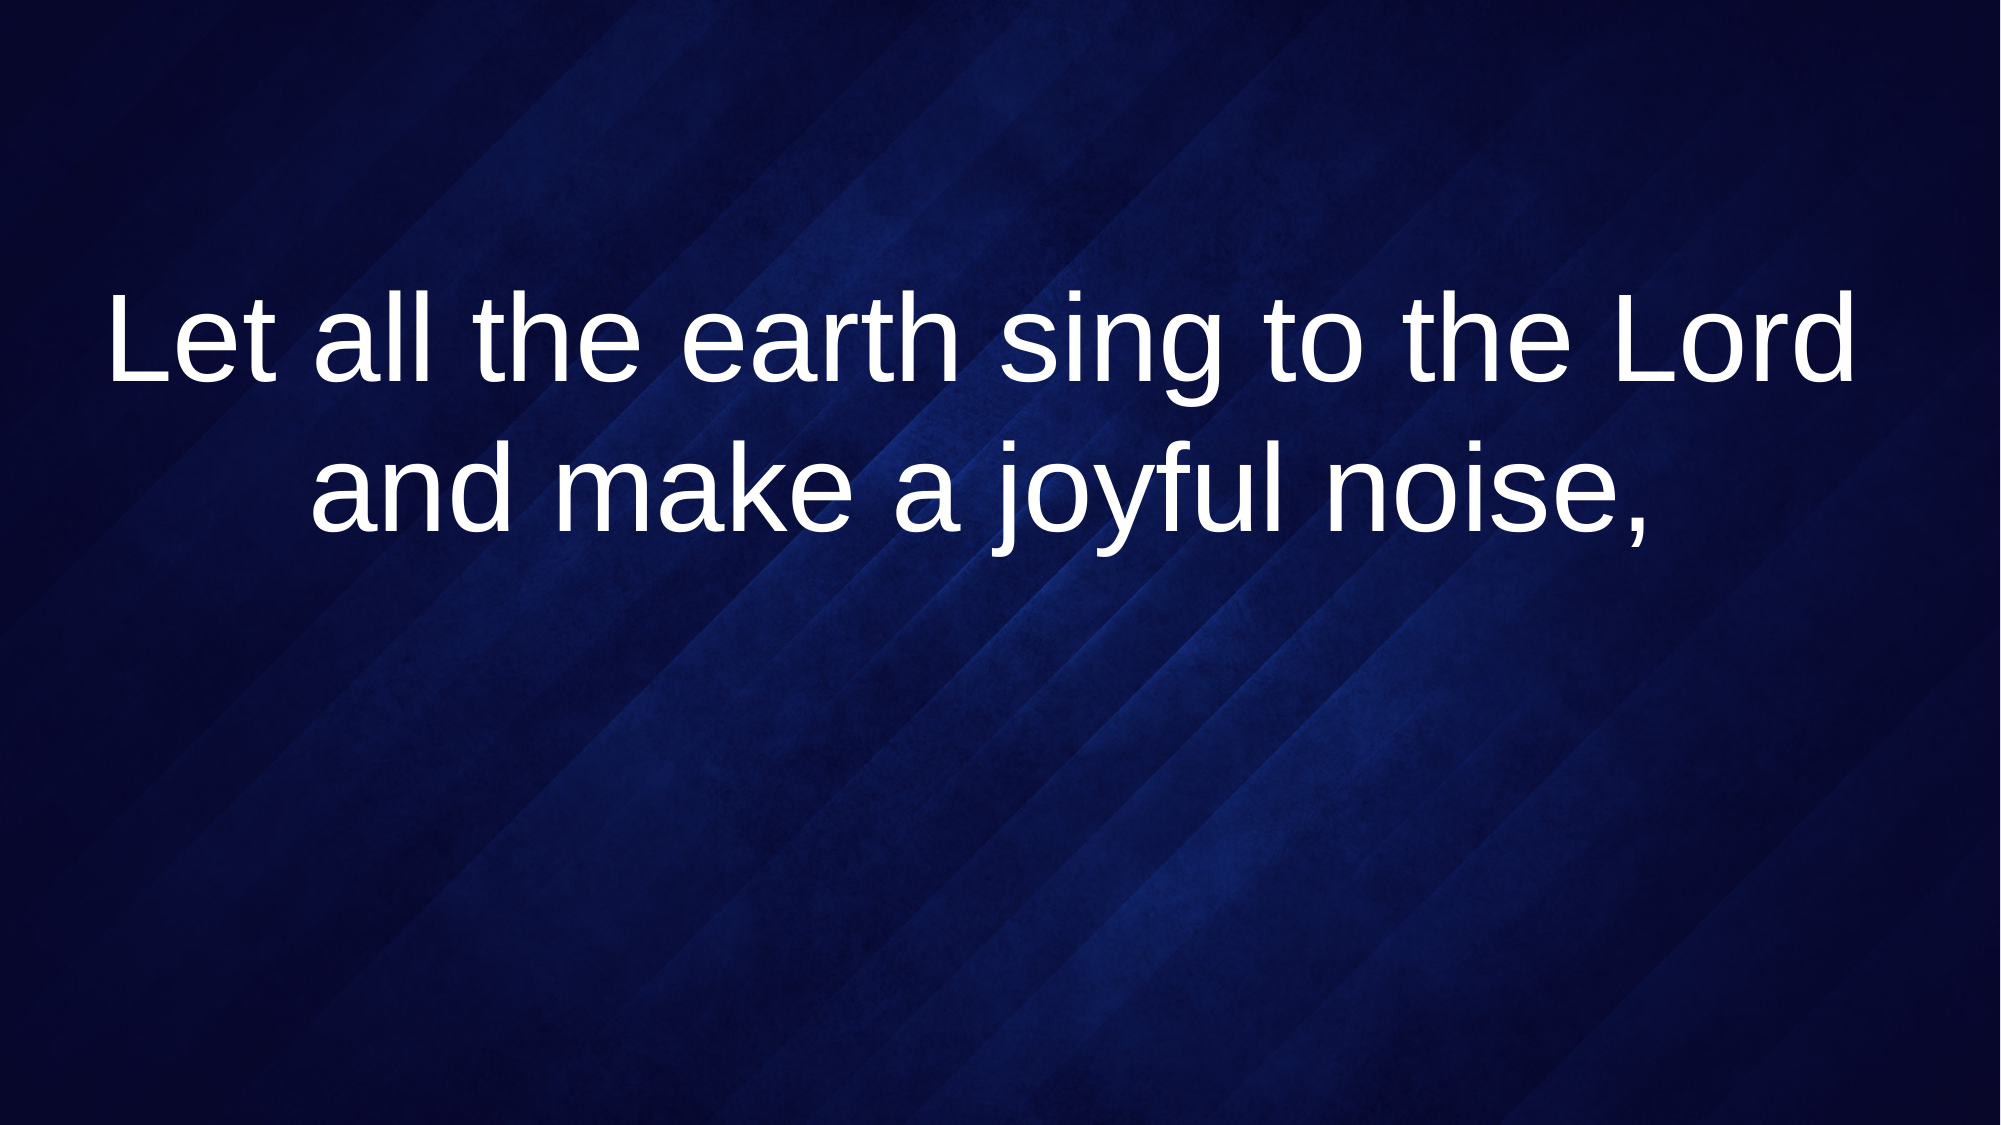

# Let all the earth sing to the Lord and make a joyful noise,